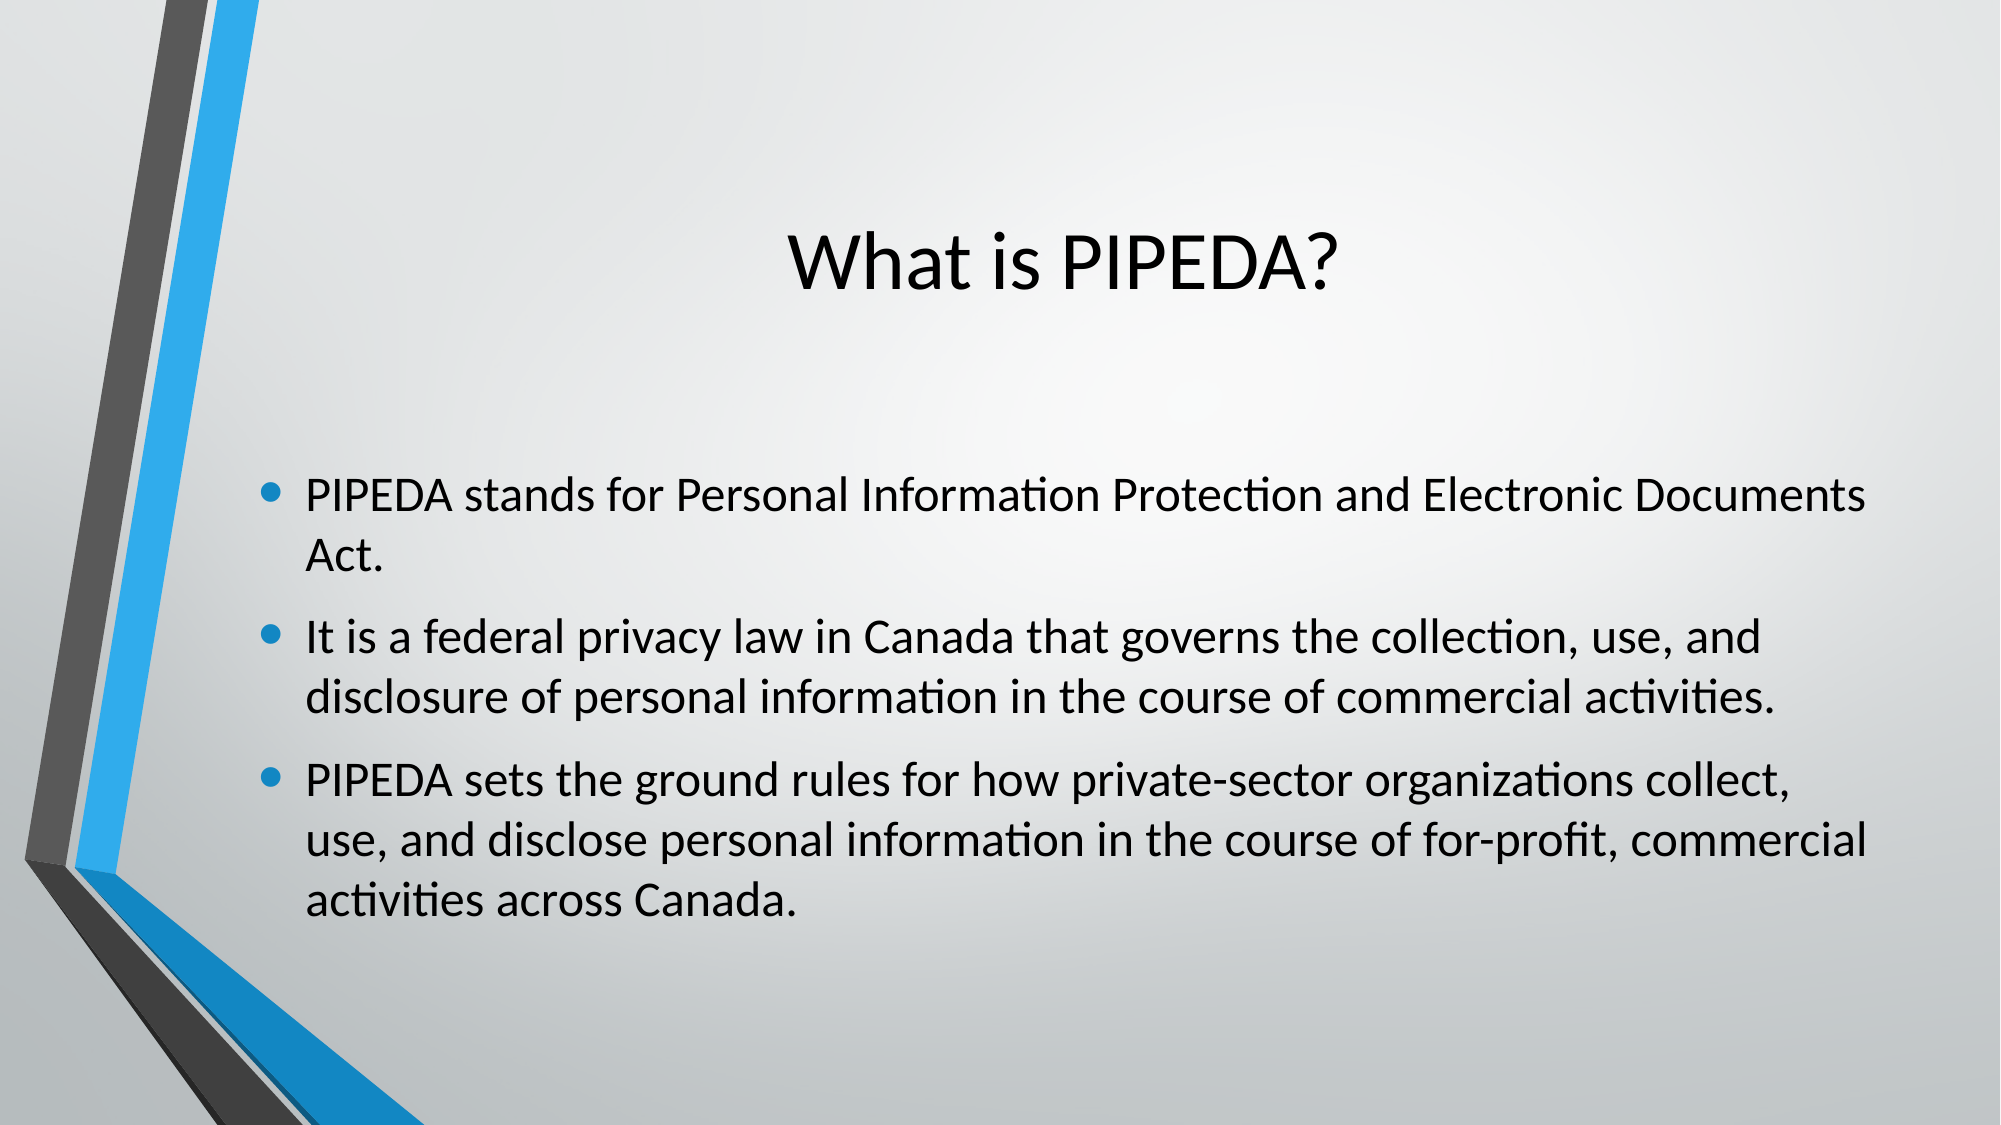

# What is PIPEDA?
PIPEDA stands for Personal Information Protection and Electronic Documents Act.
It is a federal privacy law in Canada that governs the collection, use, and disclosure of personal information in the course of commercial activities.
PIPEDA sets the ground rules for how private-sector organizations collect, use, and disclose personal information in the course of for-profit, commercial activities across Canada.